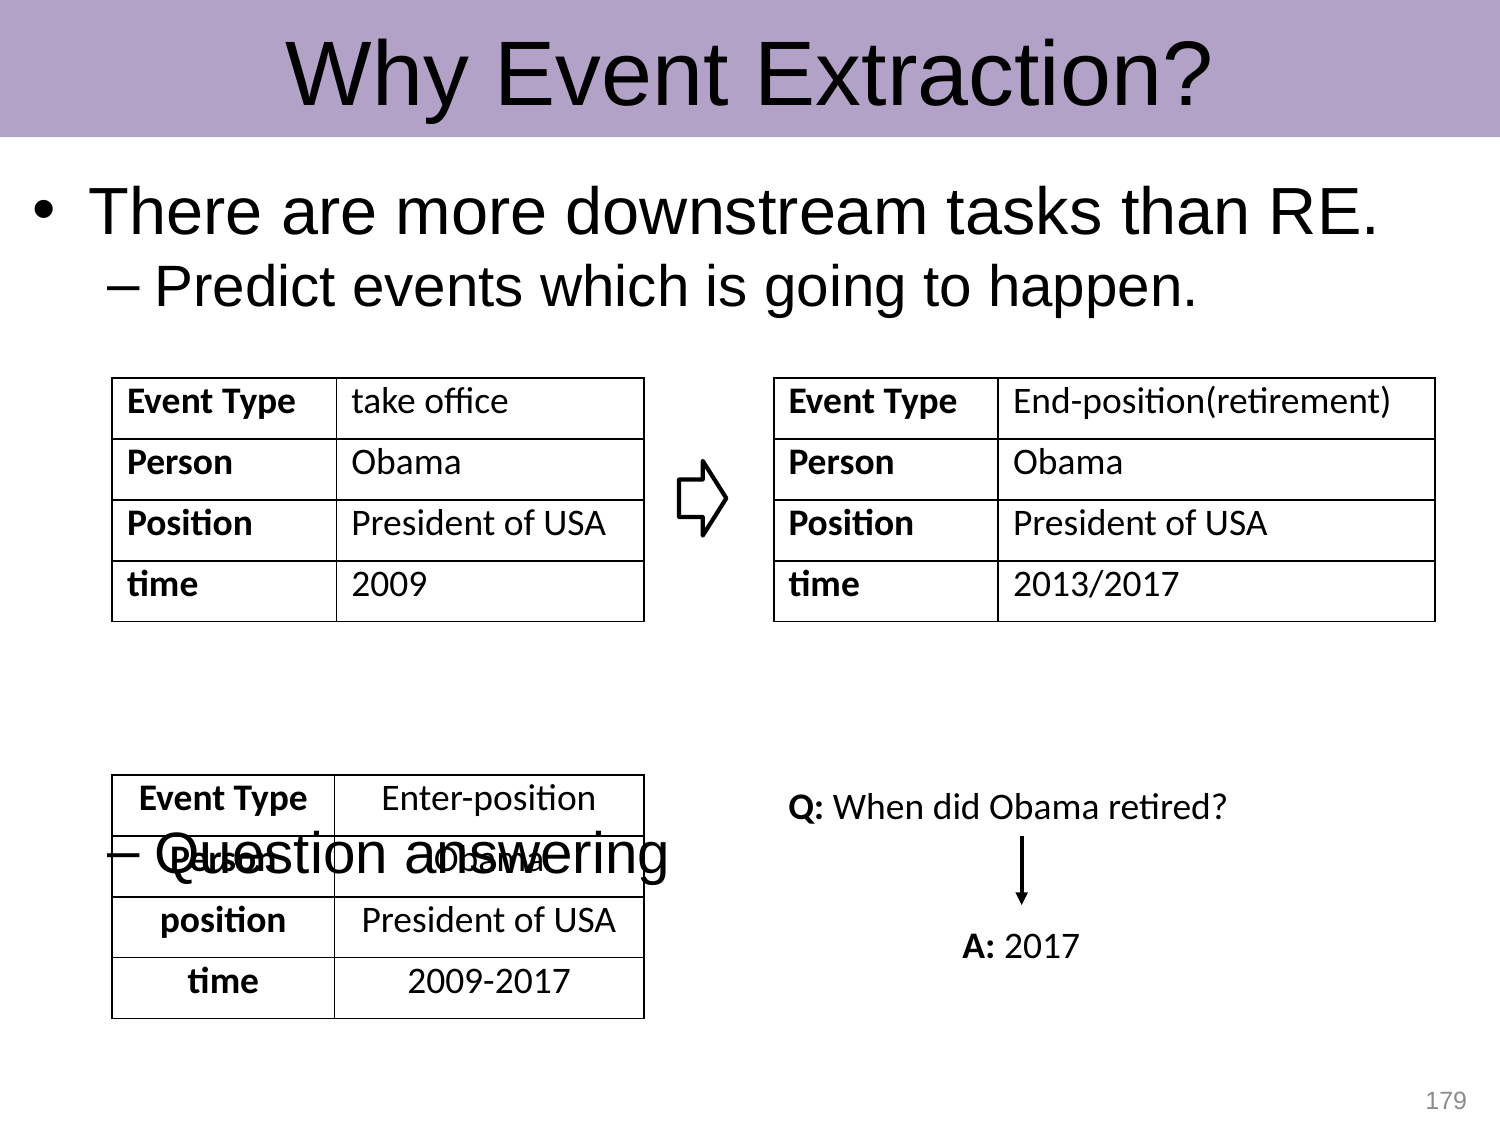

# Why Event Extraction?

There are more downstream tasks than RE.
Predict events which is going to happen.

Question answering

| Event Type | take office |
| --- | --- |
| Person | Obama |
| Position | President of USA |
| time | 2009 |
| Event Type | End-position(retirement) |
| --- | --- |
| Person | Obama |
| Position | President of USA |
| time | 2013/2017 |

| Event Type | Enter-position |
| --- | --- |
| Person | Obama |
| position | President of USA |
| time | 2009-2017 |
Q: When did Obama retired?
A: 2017
179